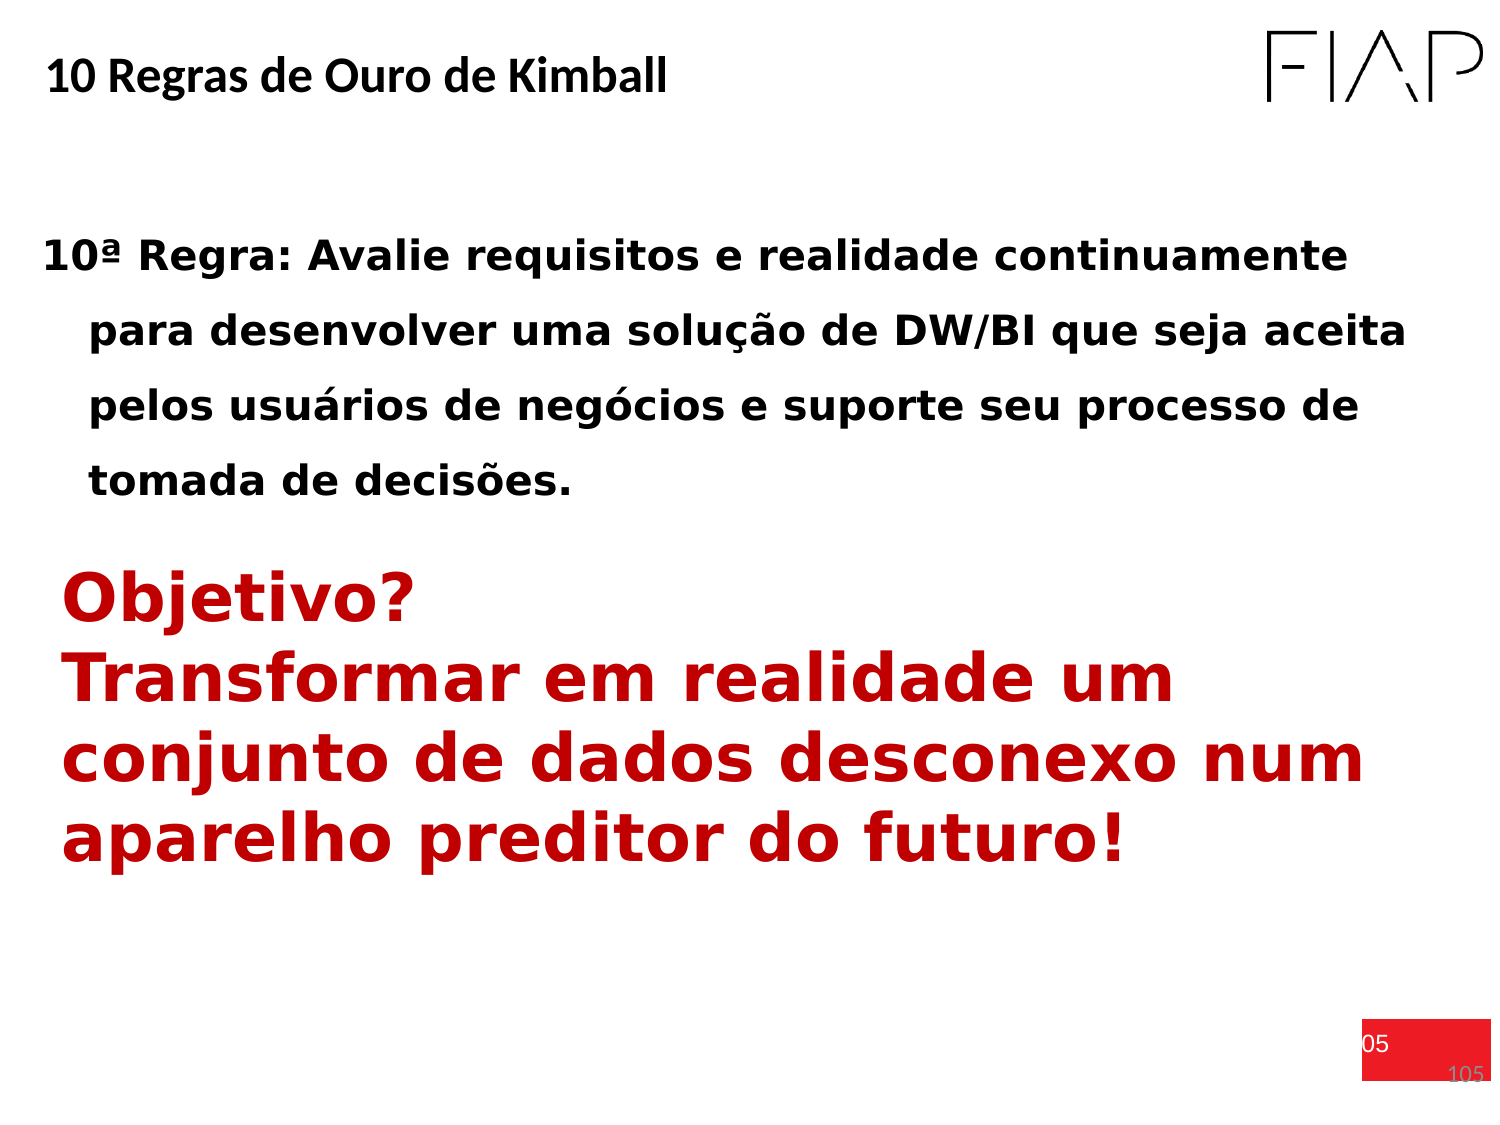

10 Regras de Ouro de Kimball
10ª Regra: Avalie requisitos e realidade continuamente para desenvolver uma solução de DW/BI que seja aceita pelos usuários de negócios e suporte seu processo de tomada de decisões.
Objetivo?
Transformar em realidade um conjunto de dados desconexo num aparelho preditor do futuro!
105